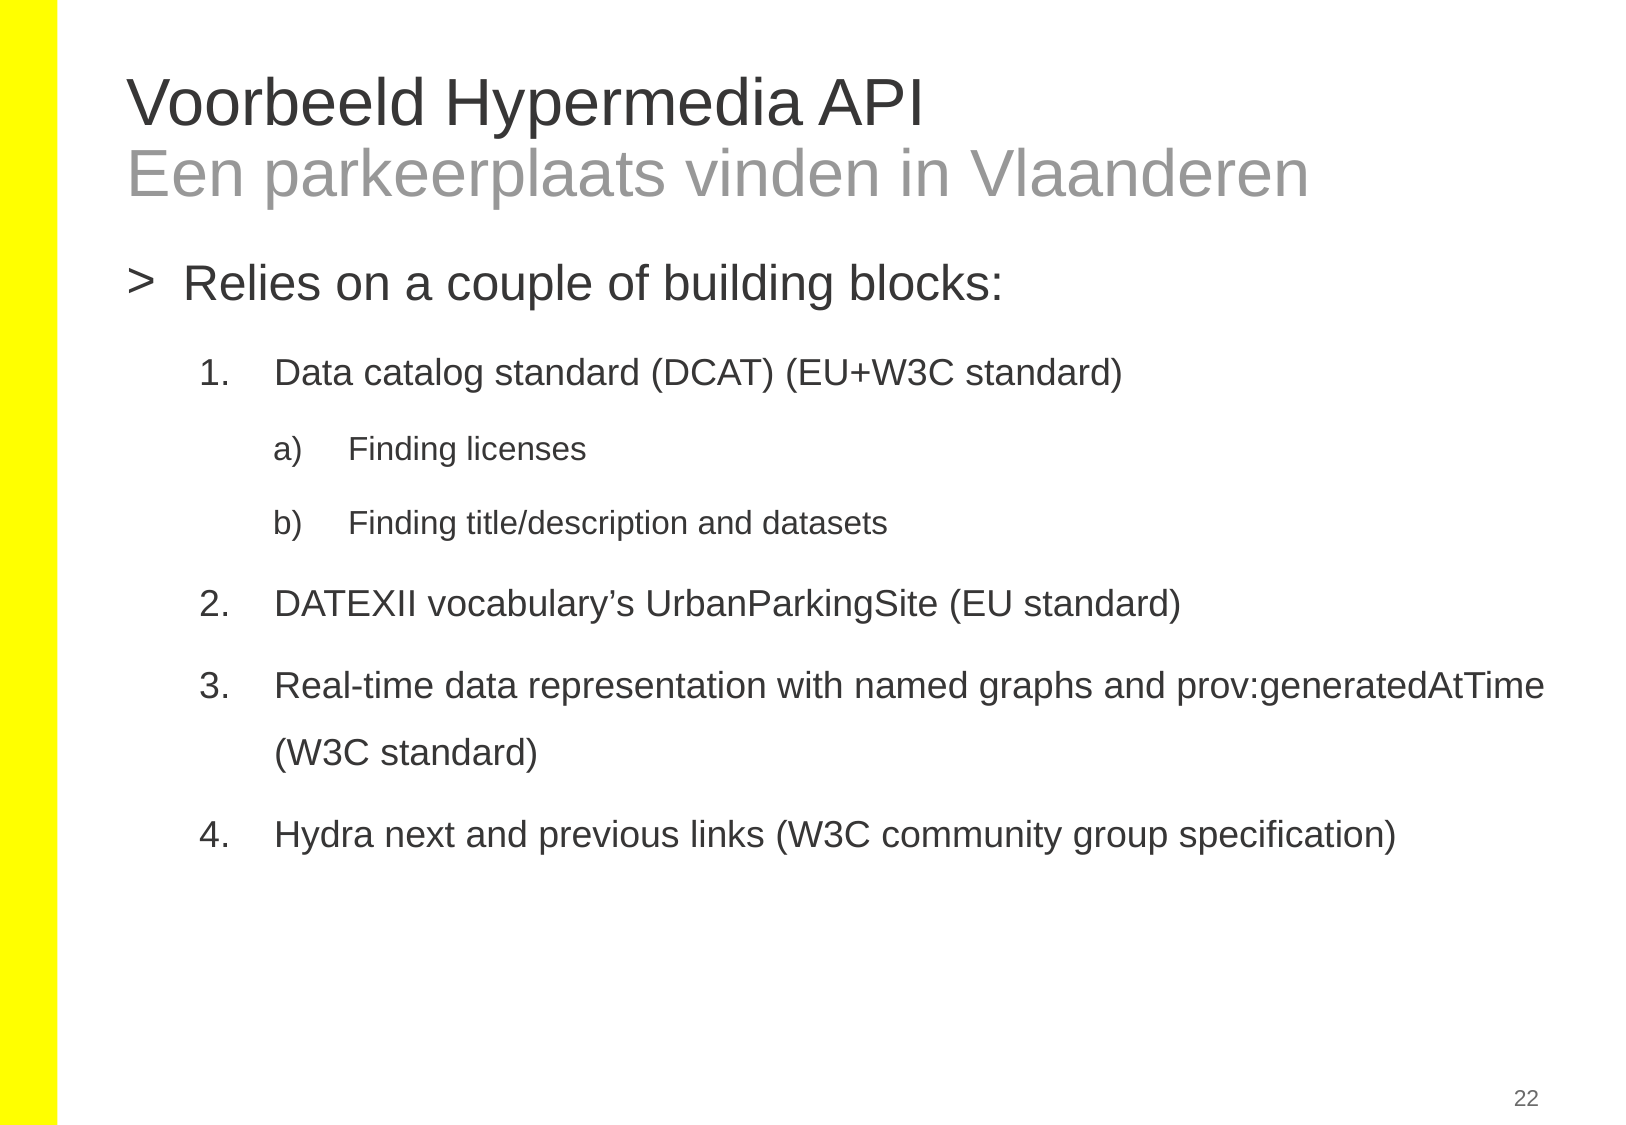

# Voorbeeld Hypermedia API Een parkeerplaats vinden in Vlaanderen
Relies on a couple of building blocks:
Data catalog standard (DCAT) (EU+W3C standard)
Finding licenses
Finding title/description and datasets
DATEXII vocabulary’s UrbanParkingSite (EU standard)
Real-time data representation with named graphs and prov:generatedAtTime (W3C standard)
Hydra next and previous links (W3C community group specification)
22